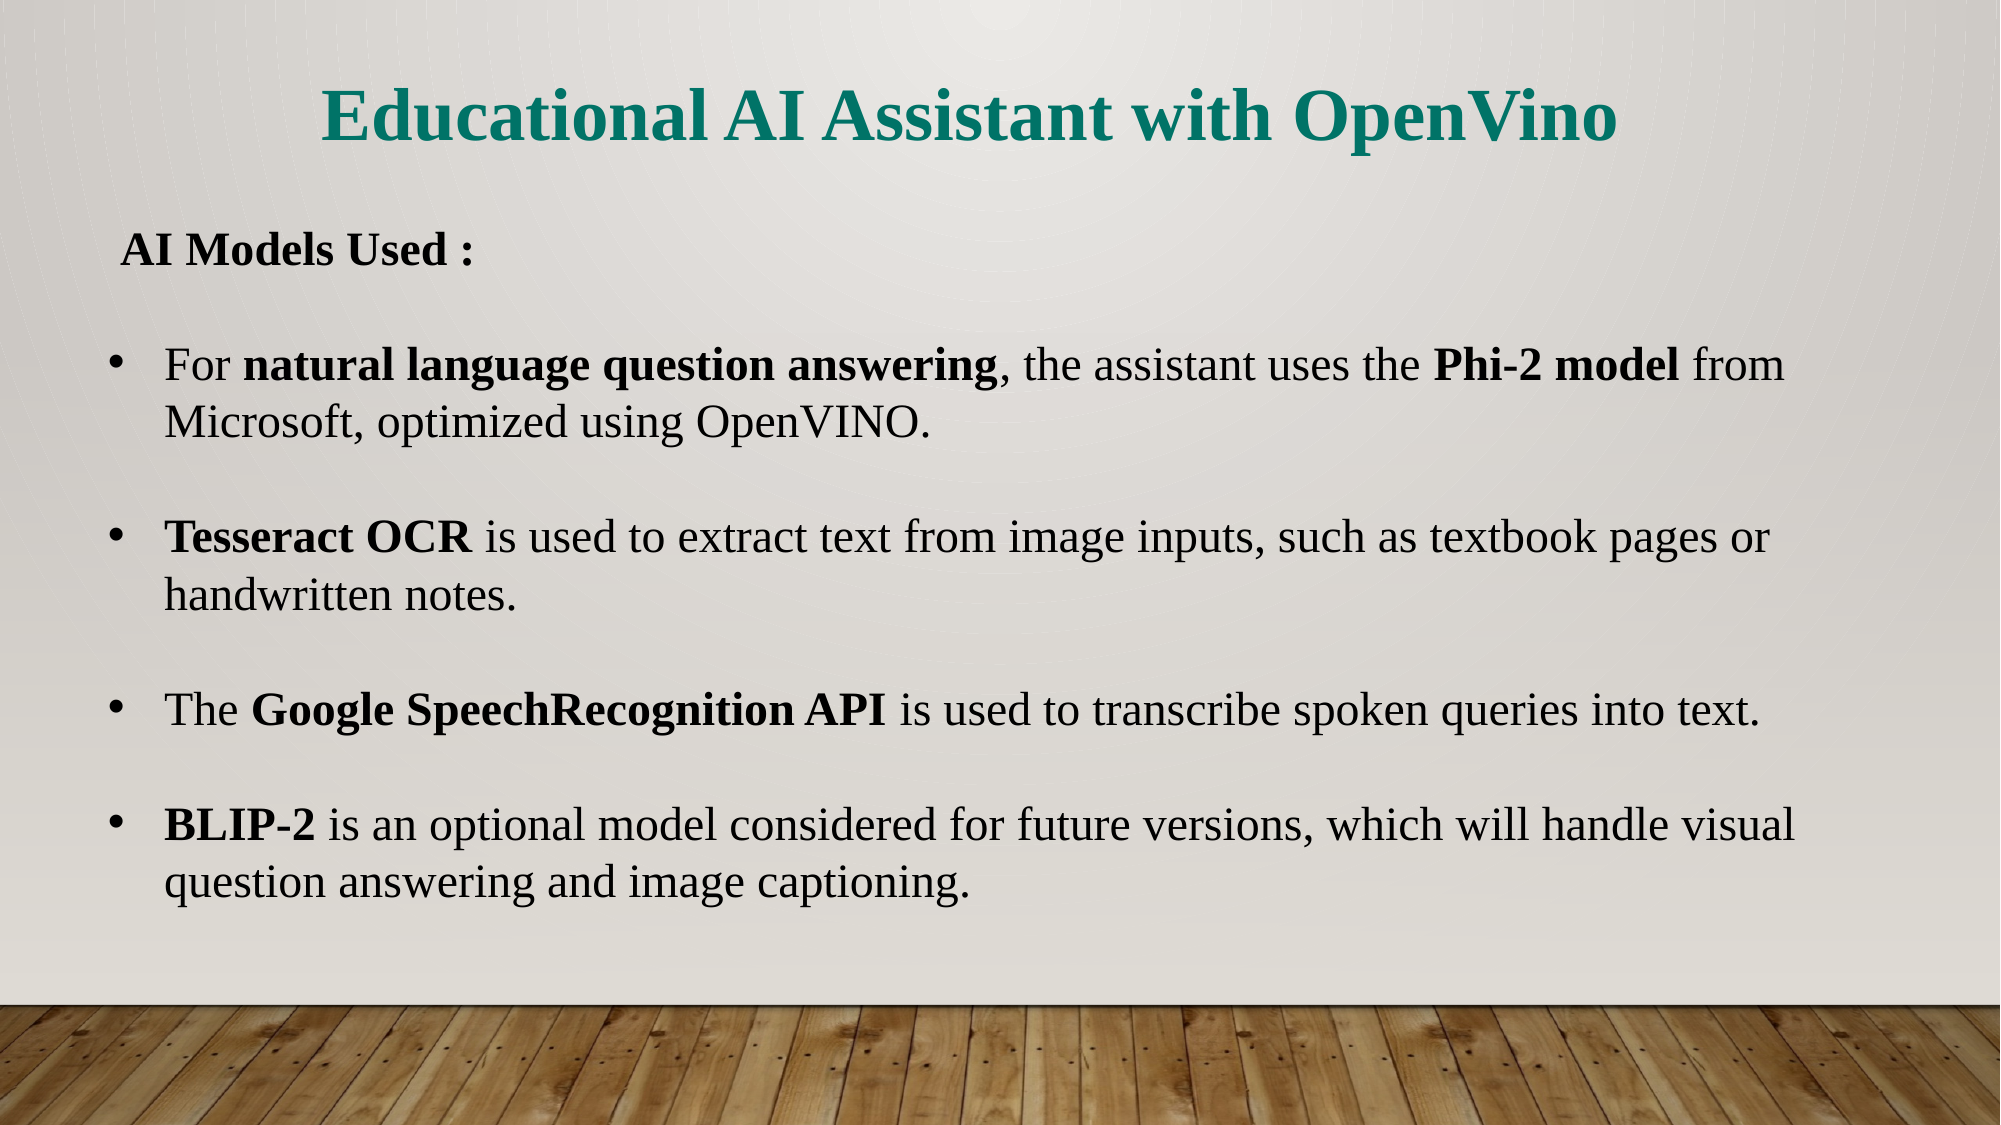

Educational AI Assistant with OpenVino

 AI Models Used :

For natural language question answering, the assistant uses the Phi-2 model from Microsoft, optimized using OpenVINO.

Tesseract OCR is used to extract text from image inputs, such as textbook pages or handwritten notes.

The Google SpeechRecognition API is used to transcribe spoken queries into text.

BLIP-2 is an optional model considered for future versions, which will handle visual question answering and image captioning.